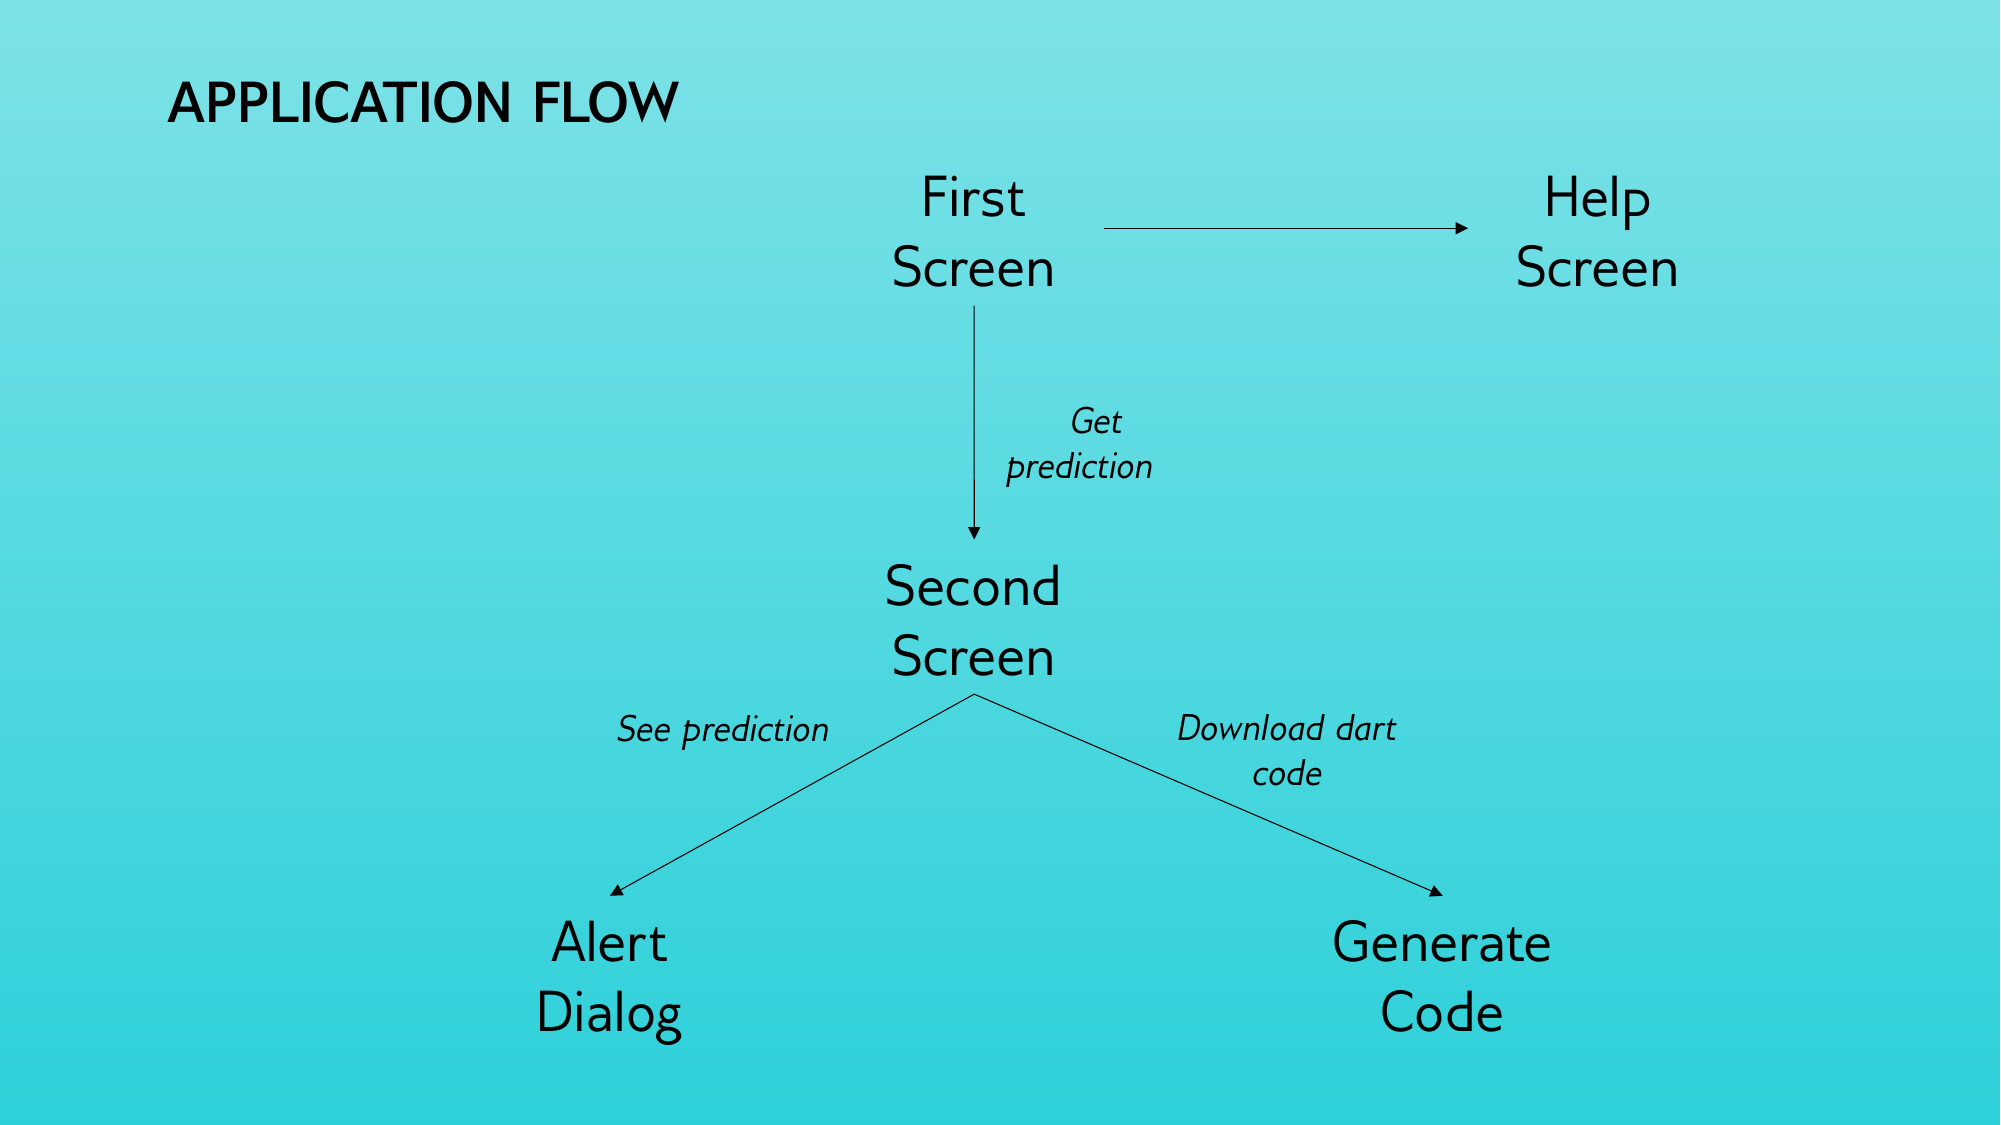

APPLICATION FLOW
First Screen
Help Screen
   Get prediction
Second Screen
Download dart code
See prediction
Alert Dialog
Generate Code